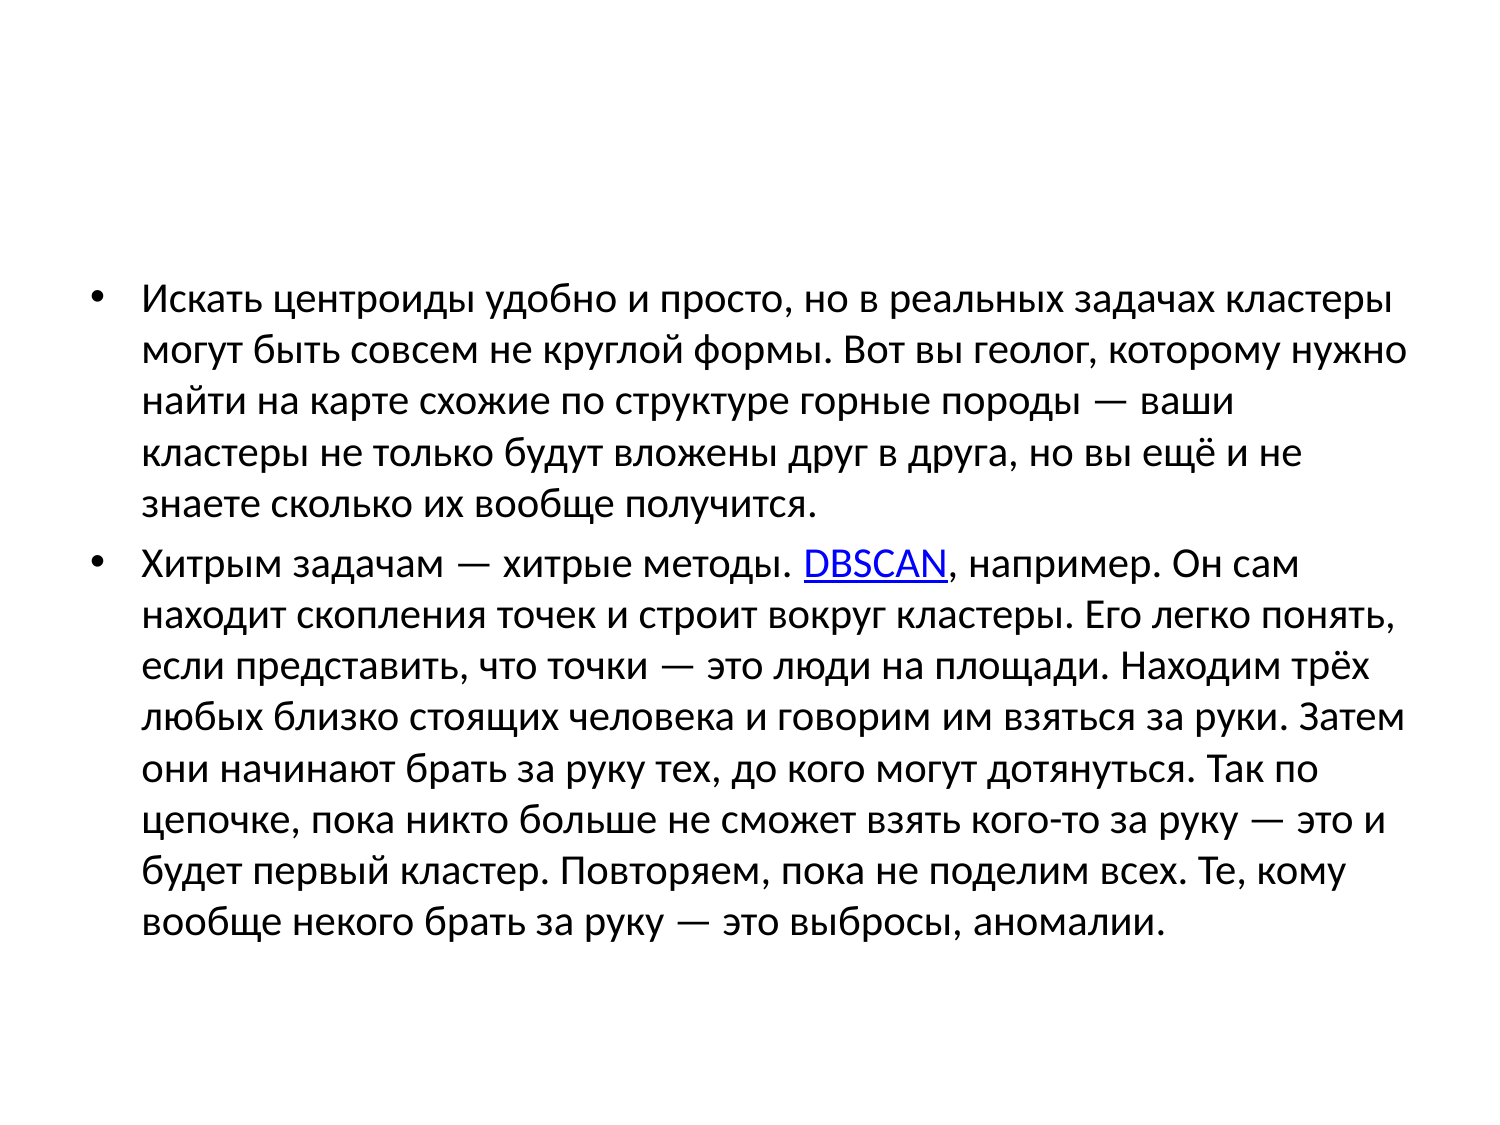

#
Искать центроиды удобно и просто, но в реальных задачах кластеры могут быть совсем не круглой формы. Вот вы геолог, которому нужно найти на карте схожие по структуре горные породы — ваши кластеры не только будут вложены друг в друга, но вы ещё и не знаете сколько их вообще получится.
Хитрым задачам — хитрые методы. DBSCAN, например. Он сам находит скопления точек и строит вокруг кластеры. Его легко понять, если представить, что точки — это люди на площади. Находим трёх любых близко стоящих человека и говорим им взяться за руки. Затем они начинают брать за руку тех, до кого могут дотянуться. Так по цепочке, пока никто больше не сможет взять кого-то за руку — это и будет первый кластер. Повторяем, пока не поделим всех. Те, кому вообще некого брать за руку — это выбросы, аномалии.